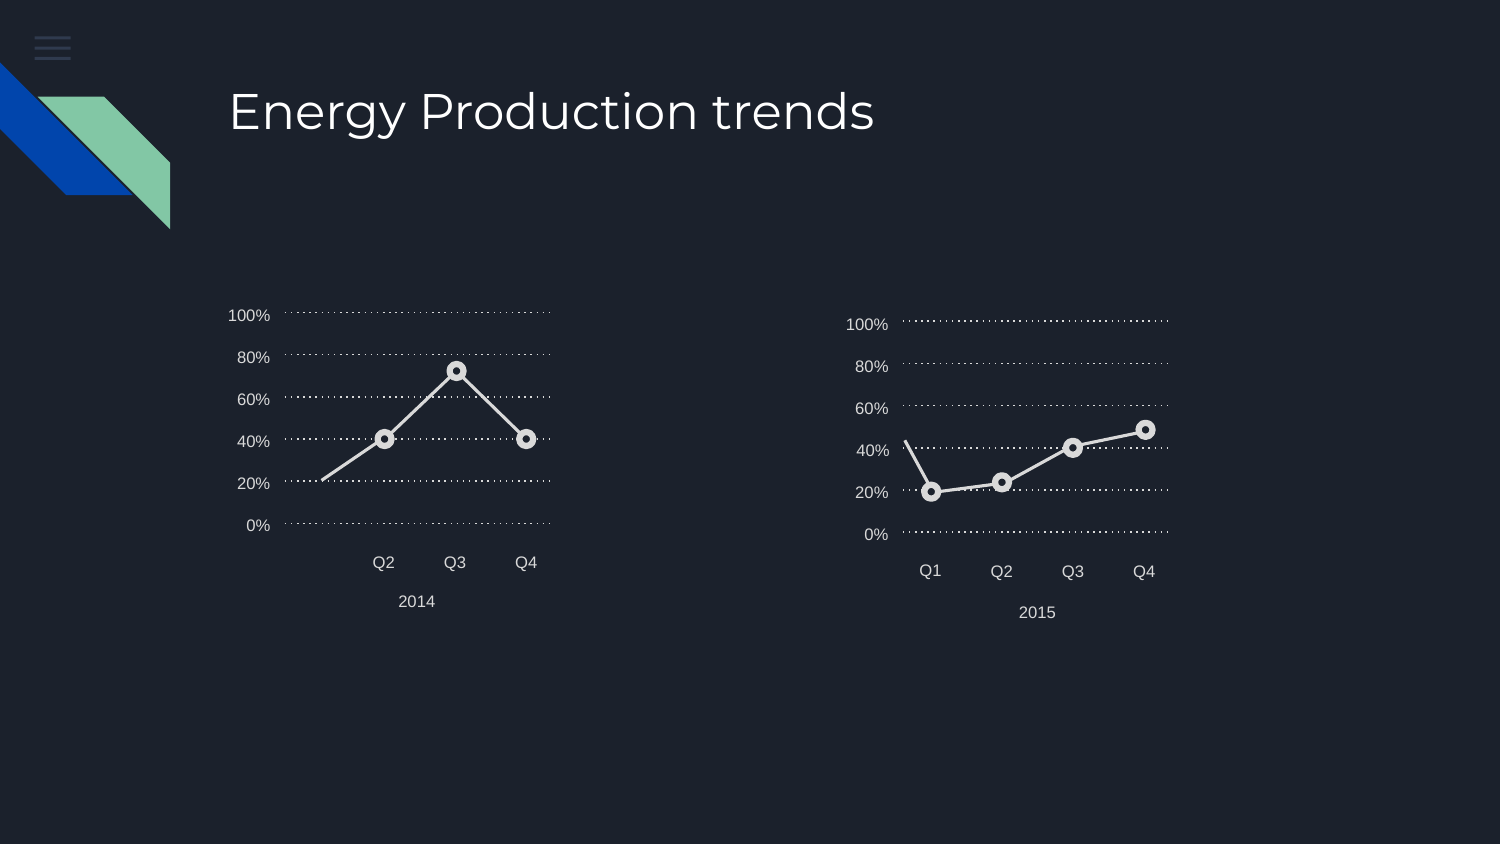

# Energy Production trends
100%
80%

60%
40%

20%
0%

Q2
Q3
Q4
2014
100%
80%
60%
40%

20%

0%
Q1
Q2
Q3
Q4
2015